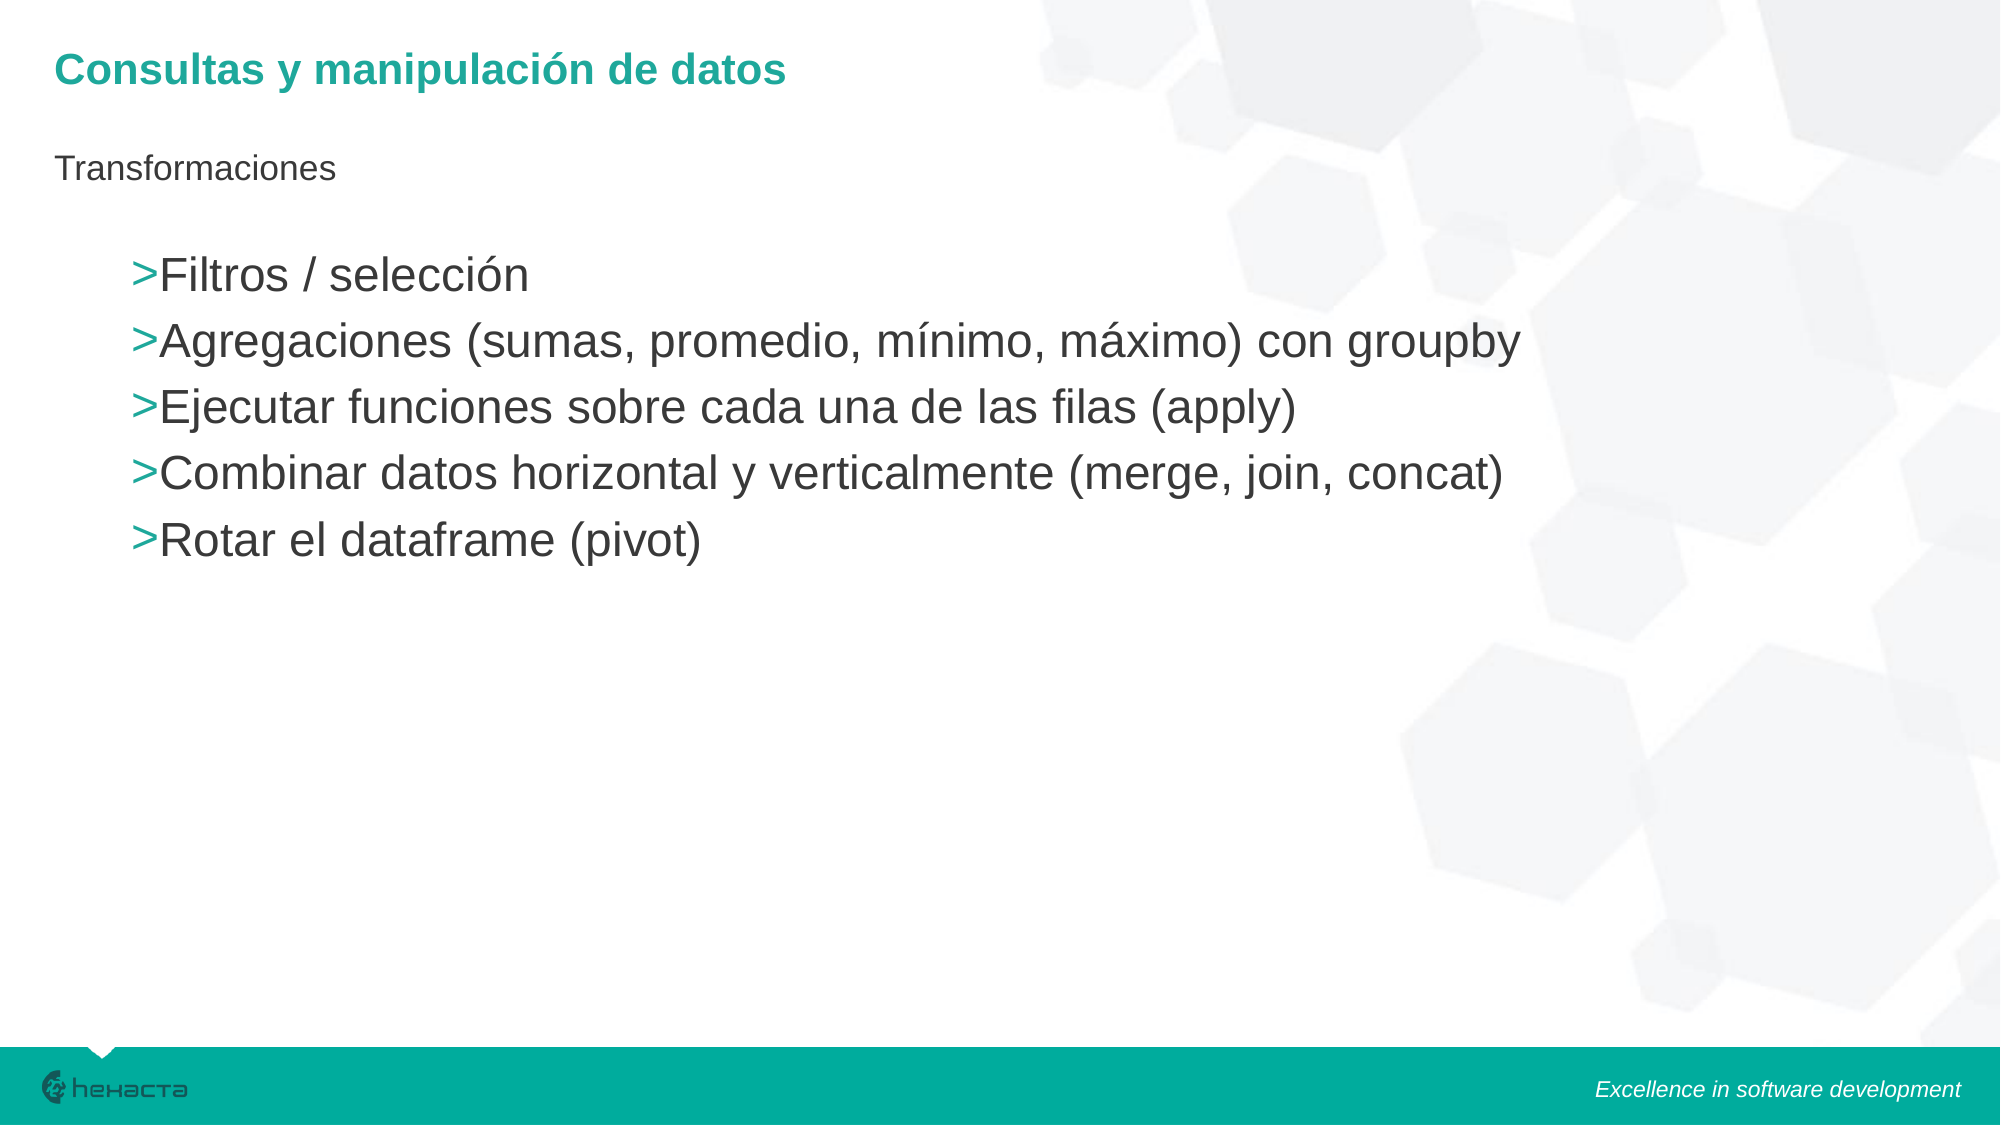

Consultas y manipulación de datos

Transformaciones
Filtros / selección
Agregaciones (sumas, promedio, mínimo, máximo) con groupby
Ejecutar funciones sobre cada una de las filas (apply)
Combinar datos horizontal y verticalmente (merge, join, concat)
Rotar el dataframe (pivot)